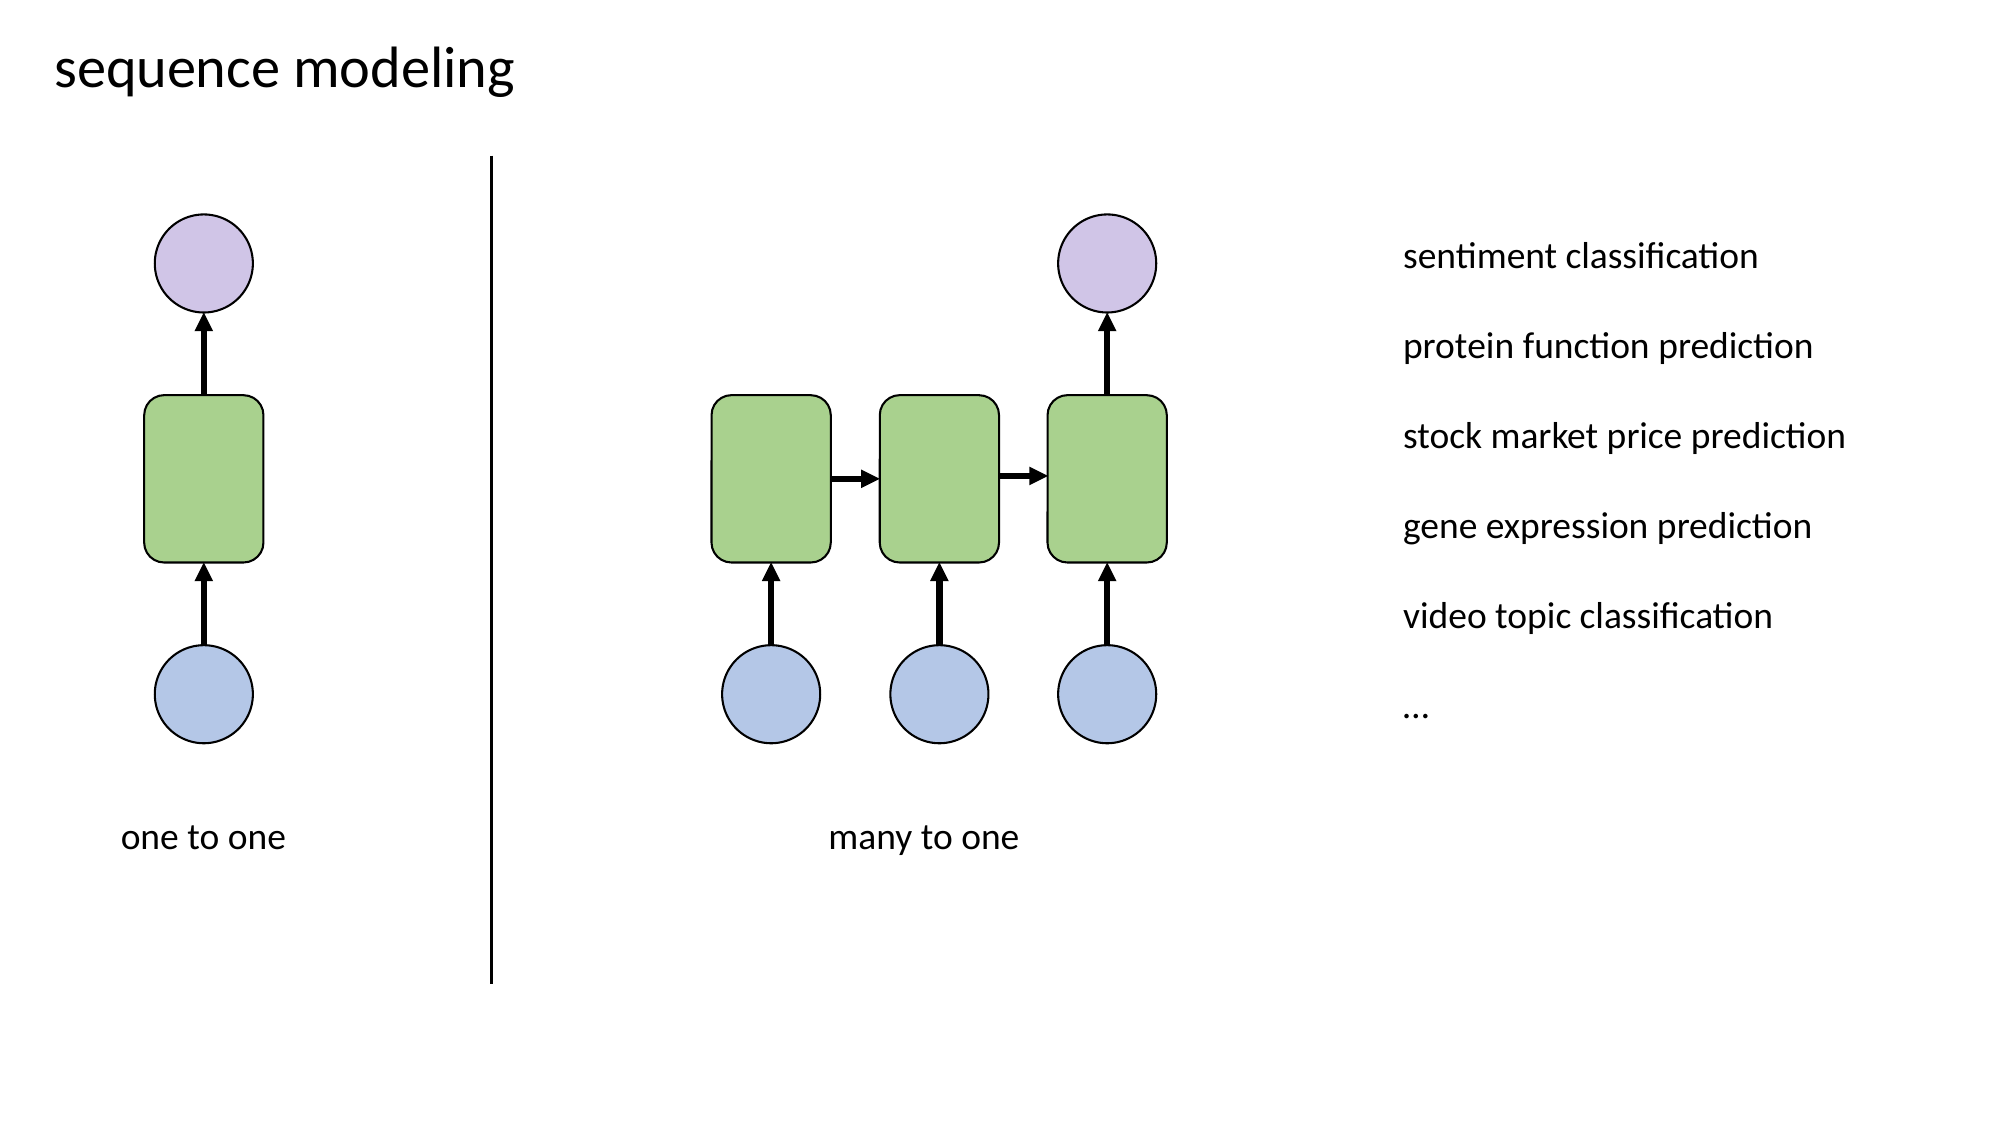

sequence modeling

sentiment classification

protein function prediction

stock market price prediction

gene expression prediction

video topic classification

…

    one to one                                                                many to one